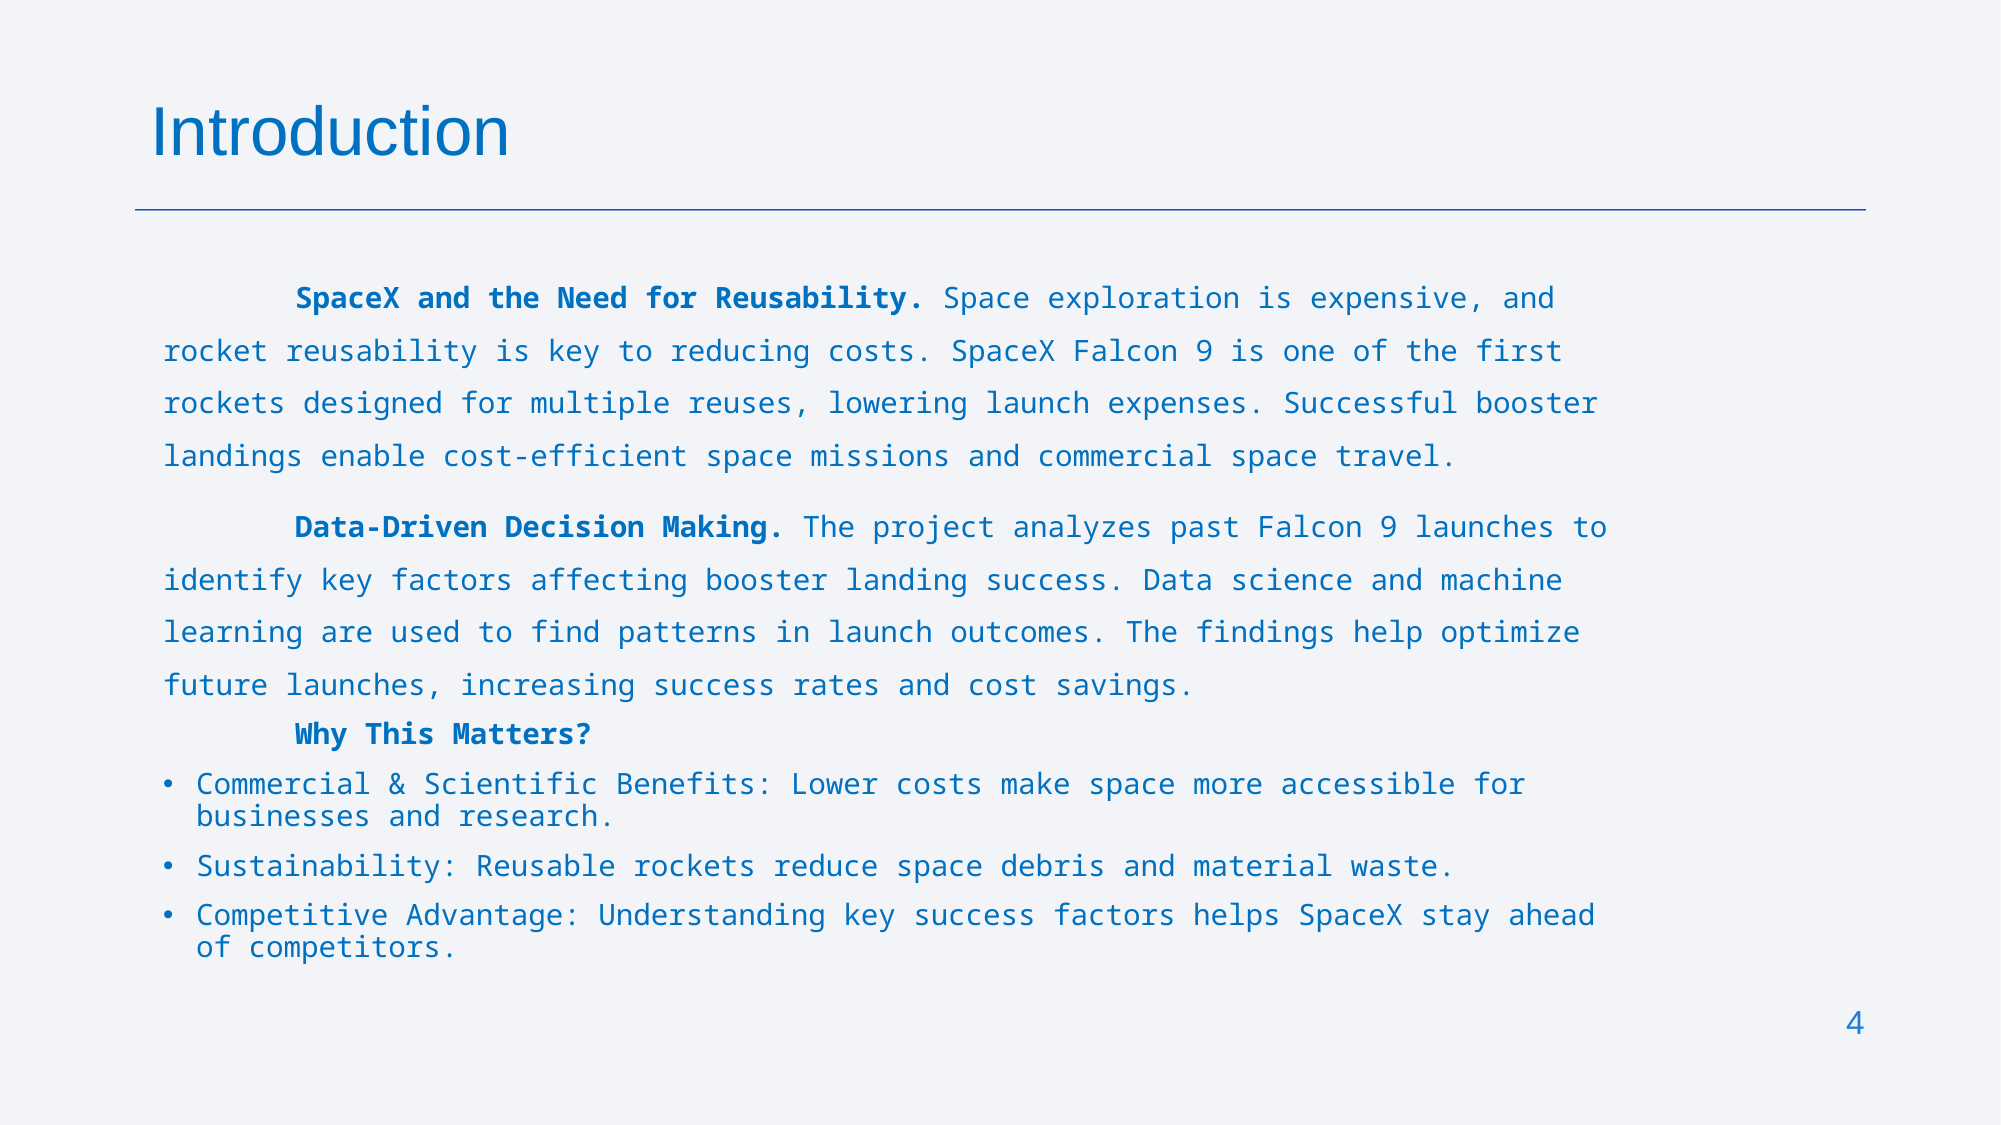

Introduction
	SpaceX and the Need for Reusability. Space exploration is expensive, and rocket reusability is key to reducing costs. SpaceX Falcon 9 is one of the first rockets designed for multiple reuses, lowering launch expenses. Successful booster landings enable cost-efficient space missions and commercial space travel.
	Data-Driven Decision Making. The project analyzes past Falcon 9 launches to identify key factors affecting booster landing success. Data science and machine learning are used to find patterns in launch outcomes. The findings help optimize future launches, increasing success rates and cost savings.
	Why This Matters?
Commercial & Scientific Benefits: Lower costs make space more accessible for businesses and research.
Sustainability: Reusable rockets reduce space debris and material waste.
Competitive Advantage: Understanding key success factors helps SpaceX stay ahead of competitors.

4